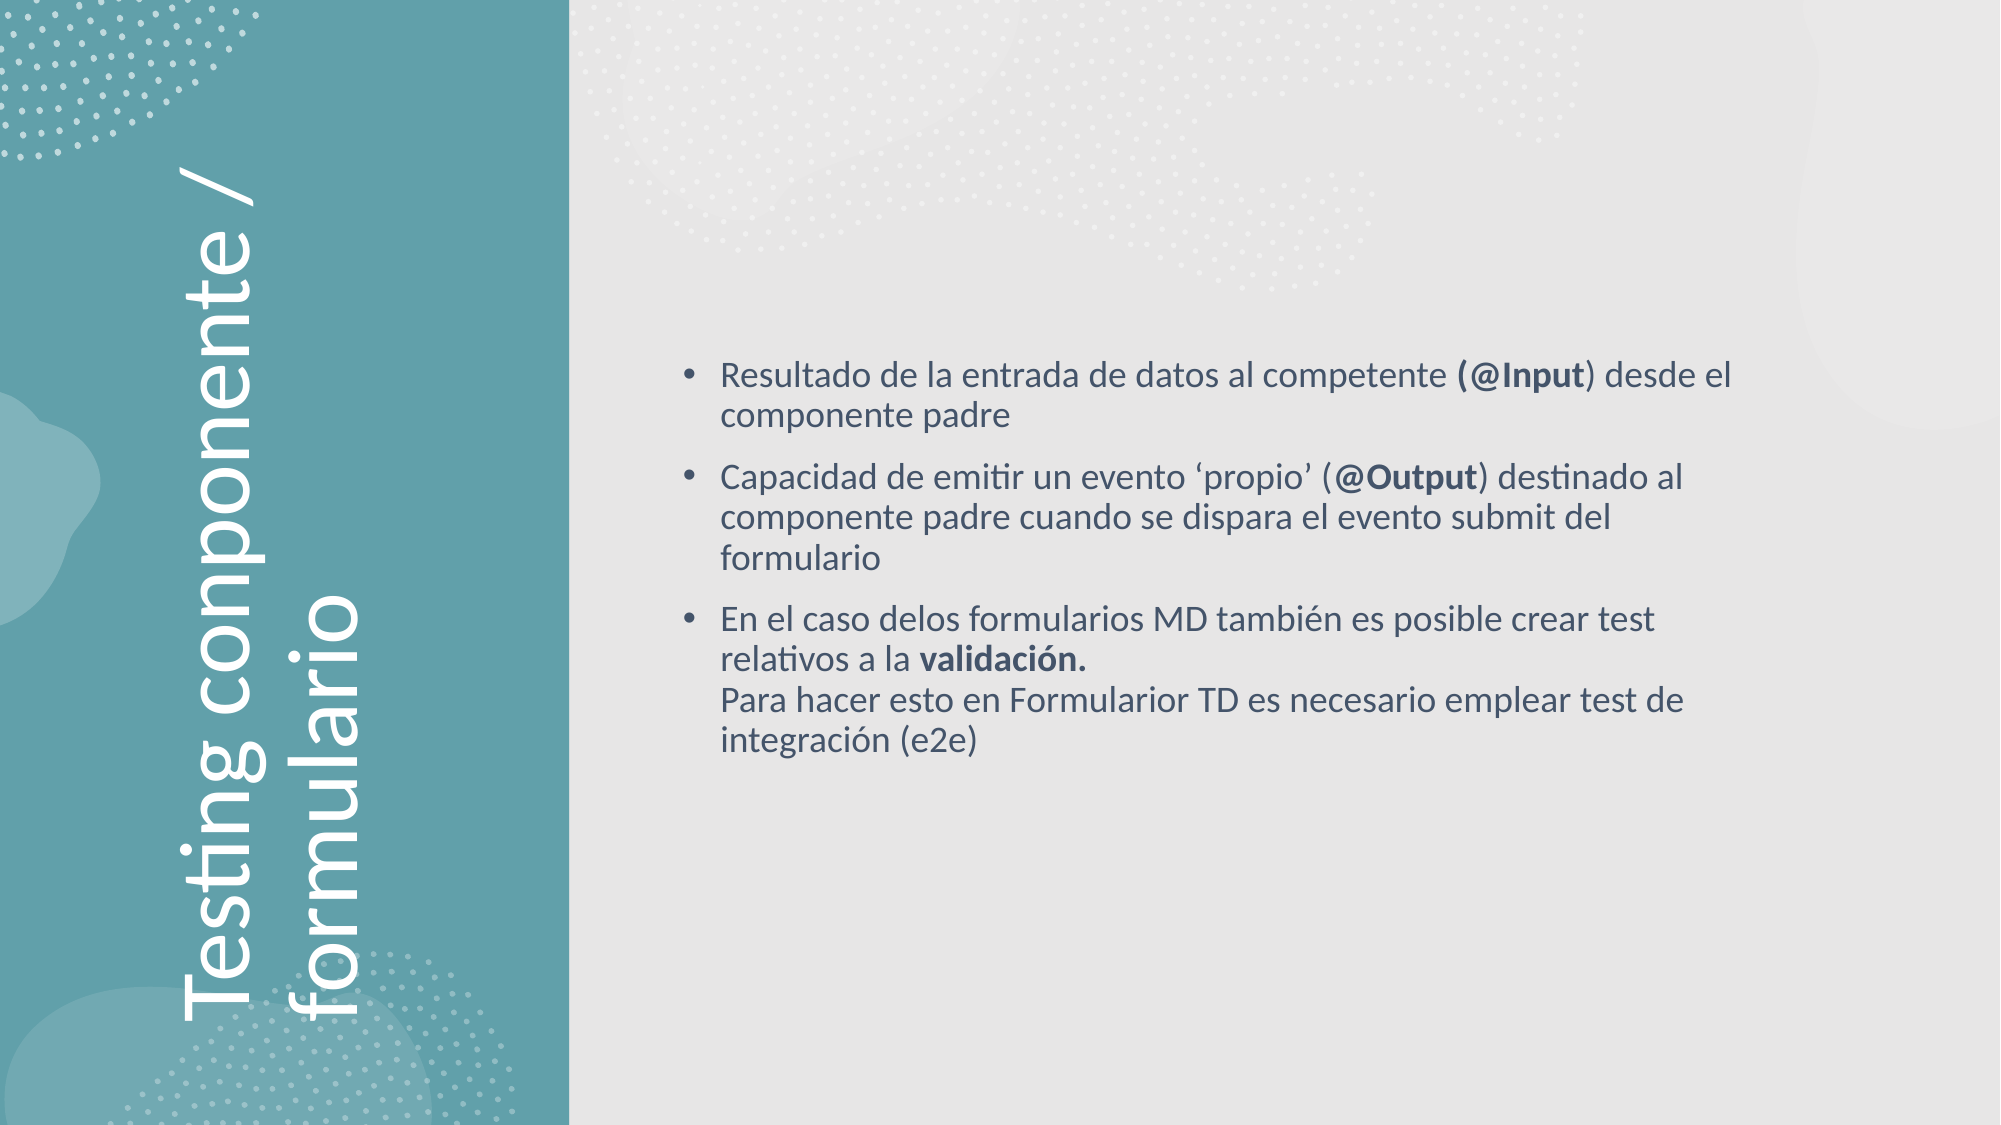

Resultado de la entrada de datos al competente (@Input) desde el componente padre
Capacidad de emitir un evento ‘propio’ (@Output) destinado al componente padre cuando se dispara el evento submit del formulario
En el caso delos formularios MD también es posible crear test relativos a la validación.
Para hacer esto en Formularior TD es necesario emplear test de integración (e2e)
# Testing conponente / formulario